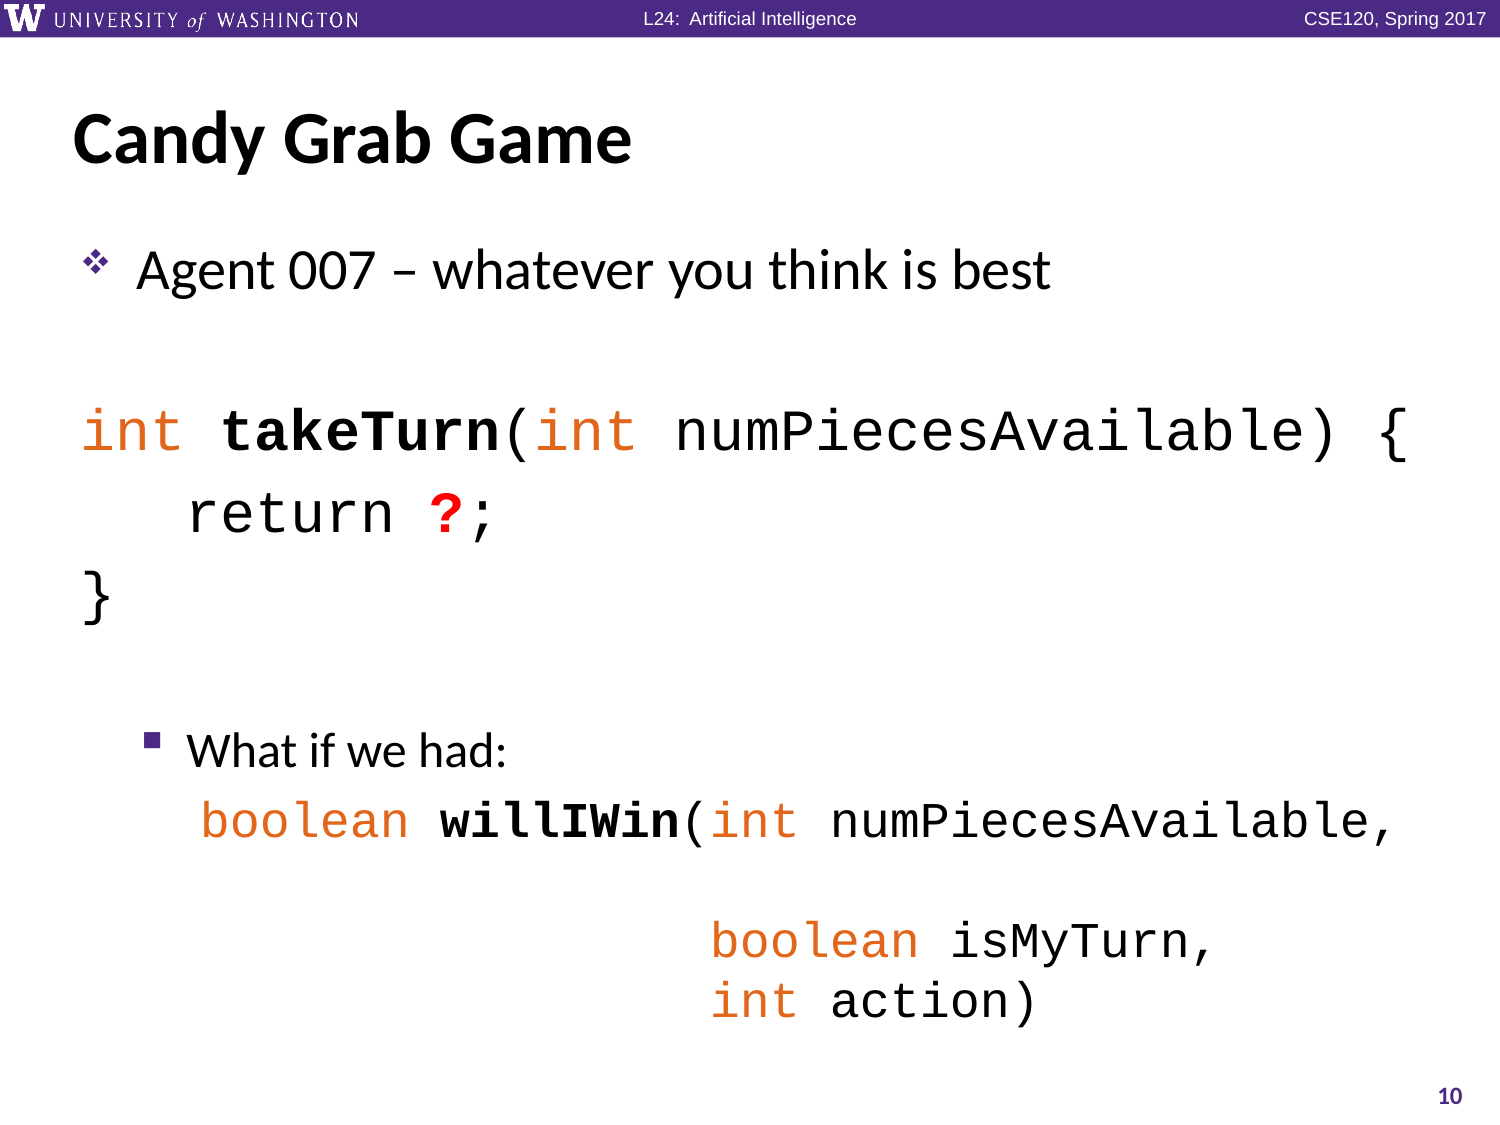

# Candy Grab Game
Agent 007 – whatever you think is best

int takeTurn(int numPiecesAvailable) {
   return ?;
}

What if we had:
  boolean willIWin(int numPiecesAvailable,
                   boolean isMyTurn,
                   int action)
10